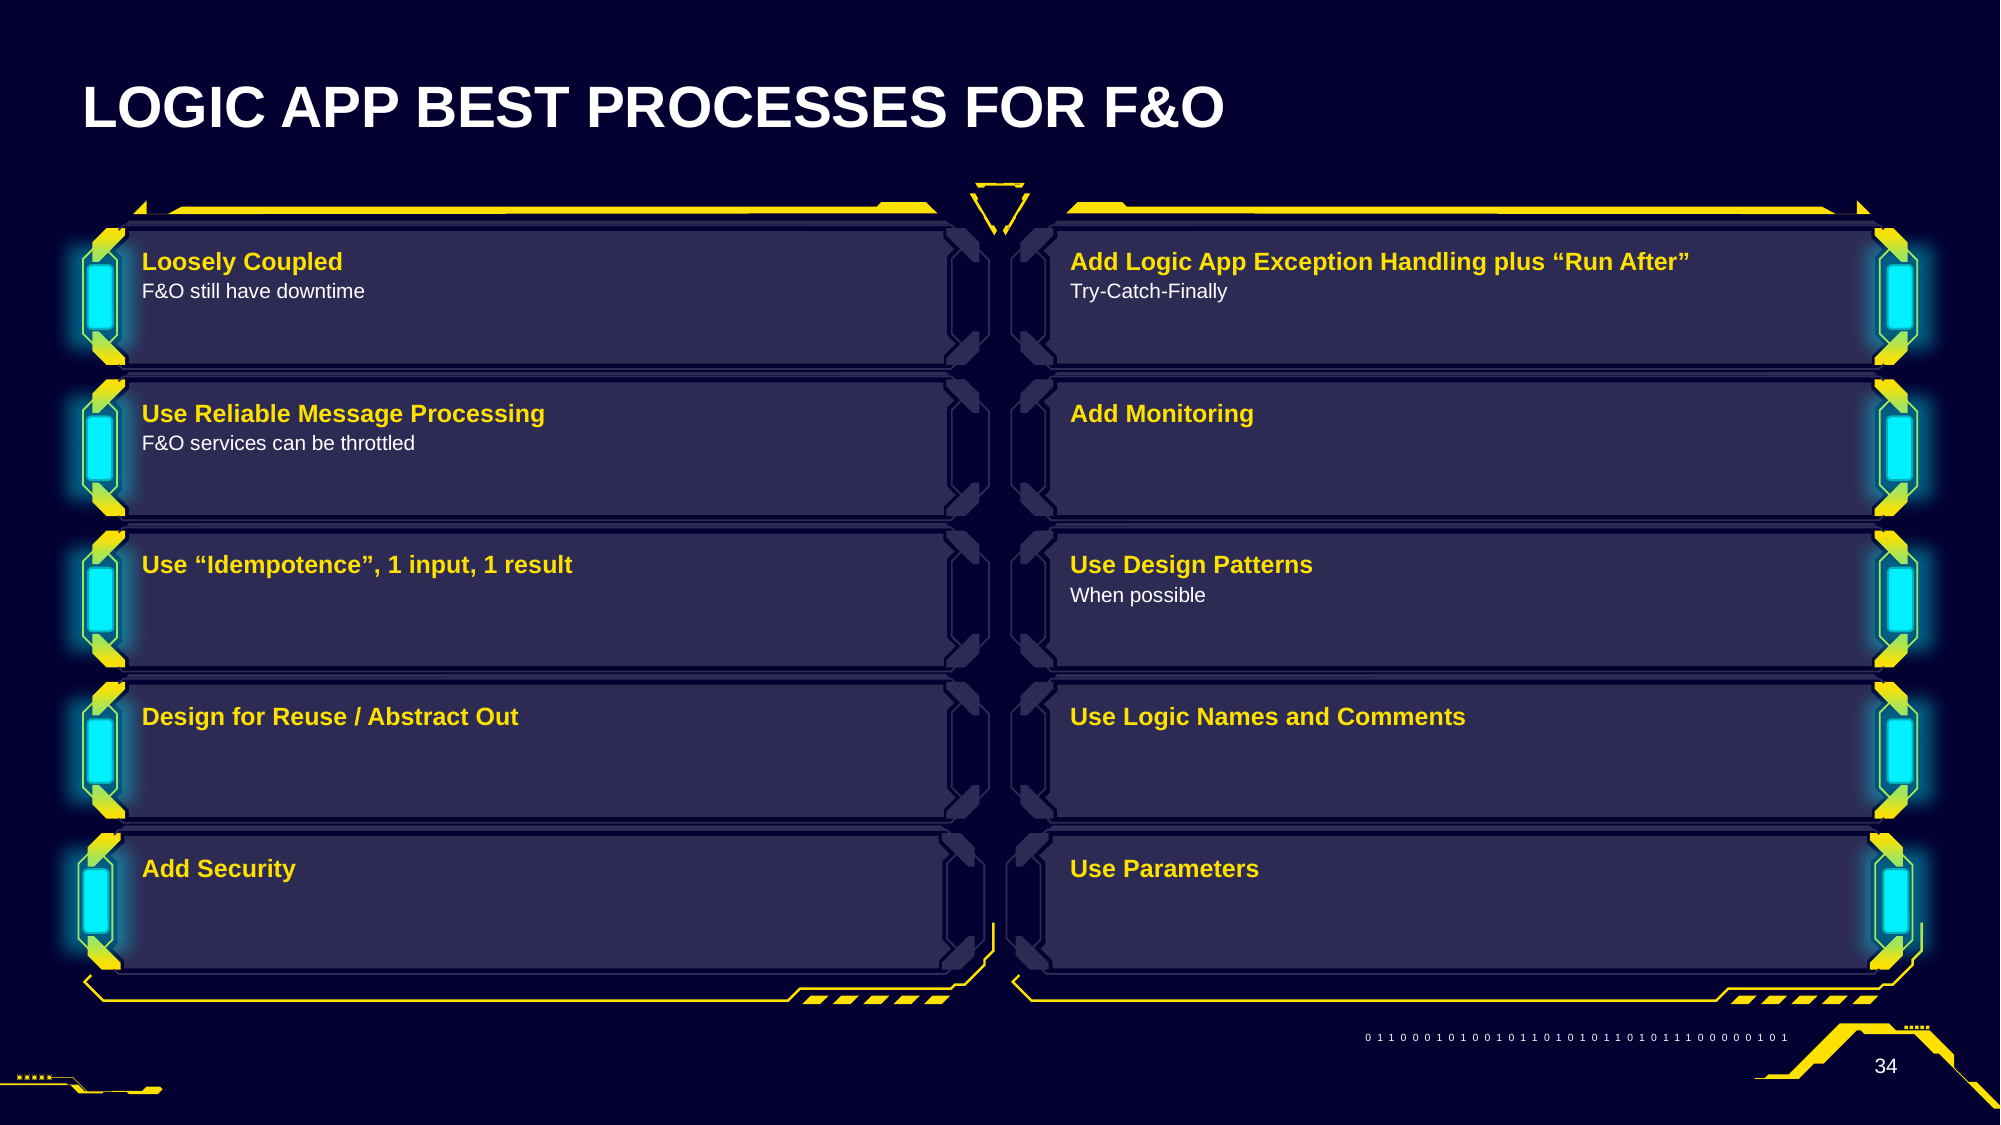

# Logic App Best Processes for F&O
Loosely Coupled
Add Logic App Exception Handling plus “Run After”
F&O still have downtime
Try-Catch-Finally
Use Reliable Message Processing
Add Monitoring
F&O services can be throttled

Use “Idempotence”, 1 input, 1 result
Use Design Patterns

When possible
Design for Reuse / Abstract Out
Use Logic Names and Comments

Add Security
Use Parameters

34